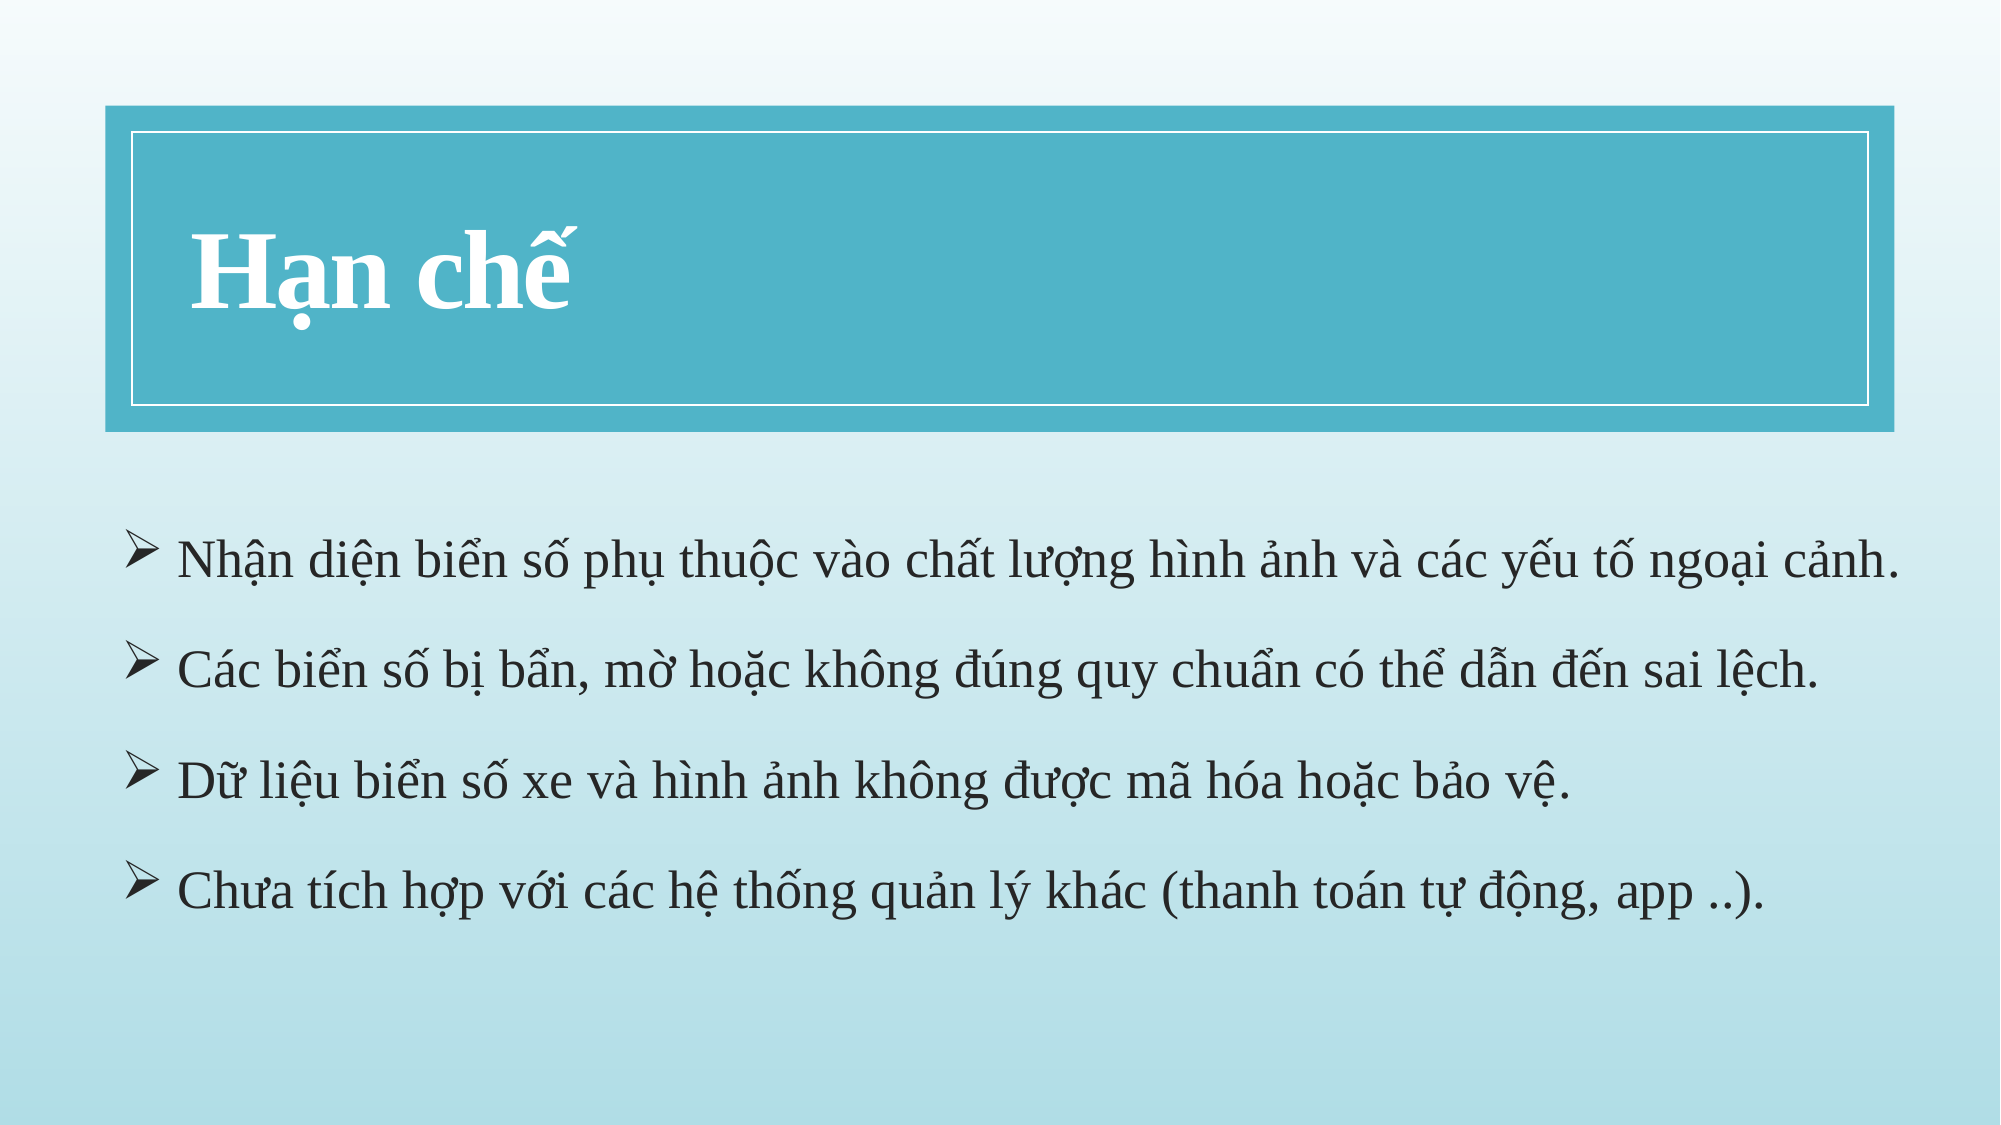

# Hạn chế
Nhận diện biển số phụ thuộc vào chất lượng hình ảnh và các yếu tố ngoại cảnh.
Các biển số bị bẩn, mờ hoặc không đúng quy chuẩn có thể dẫn đến sai lệch.
Dữ liệu biển số xe và hình ảnh không được mã hóa hoặc bảo vệ.
Chưa tích hợp với các hệ thống quản lý khác (thanh toán tự động, app ..).